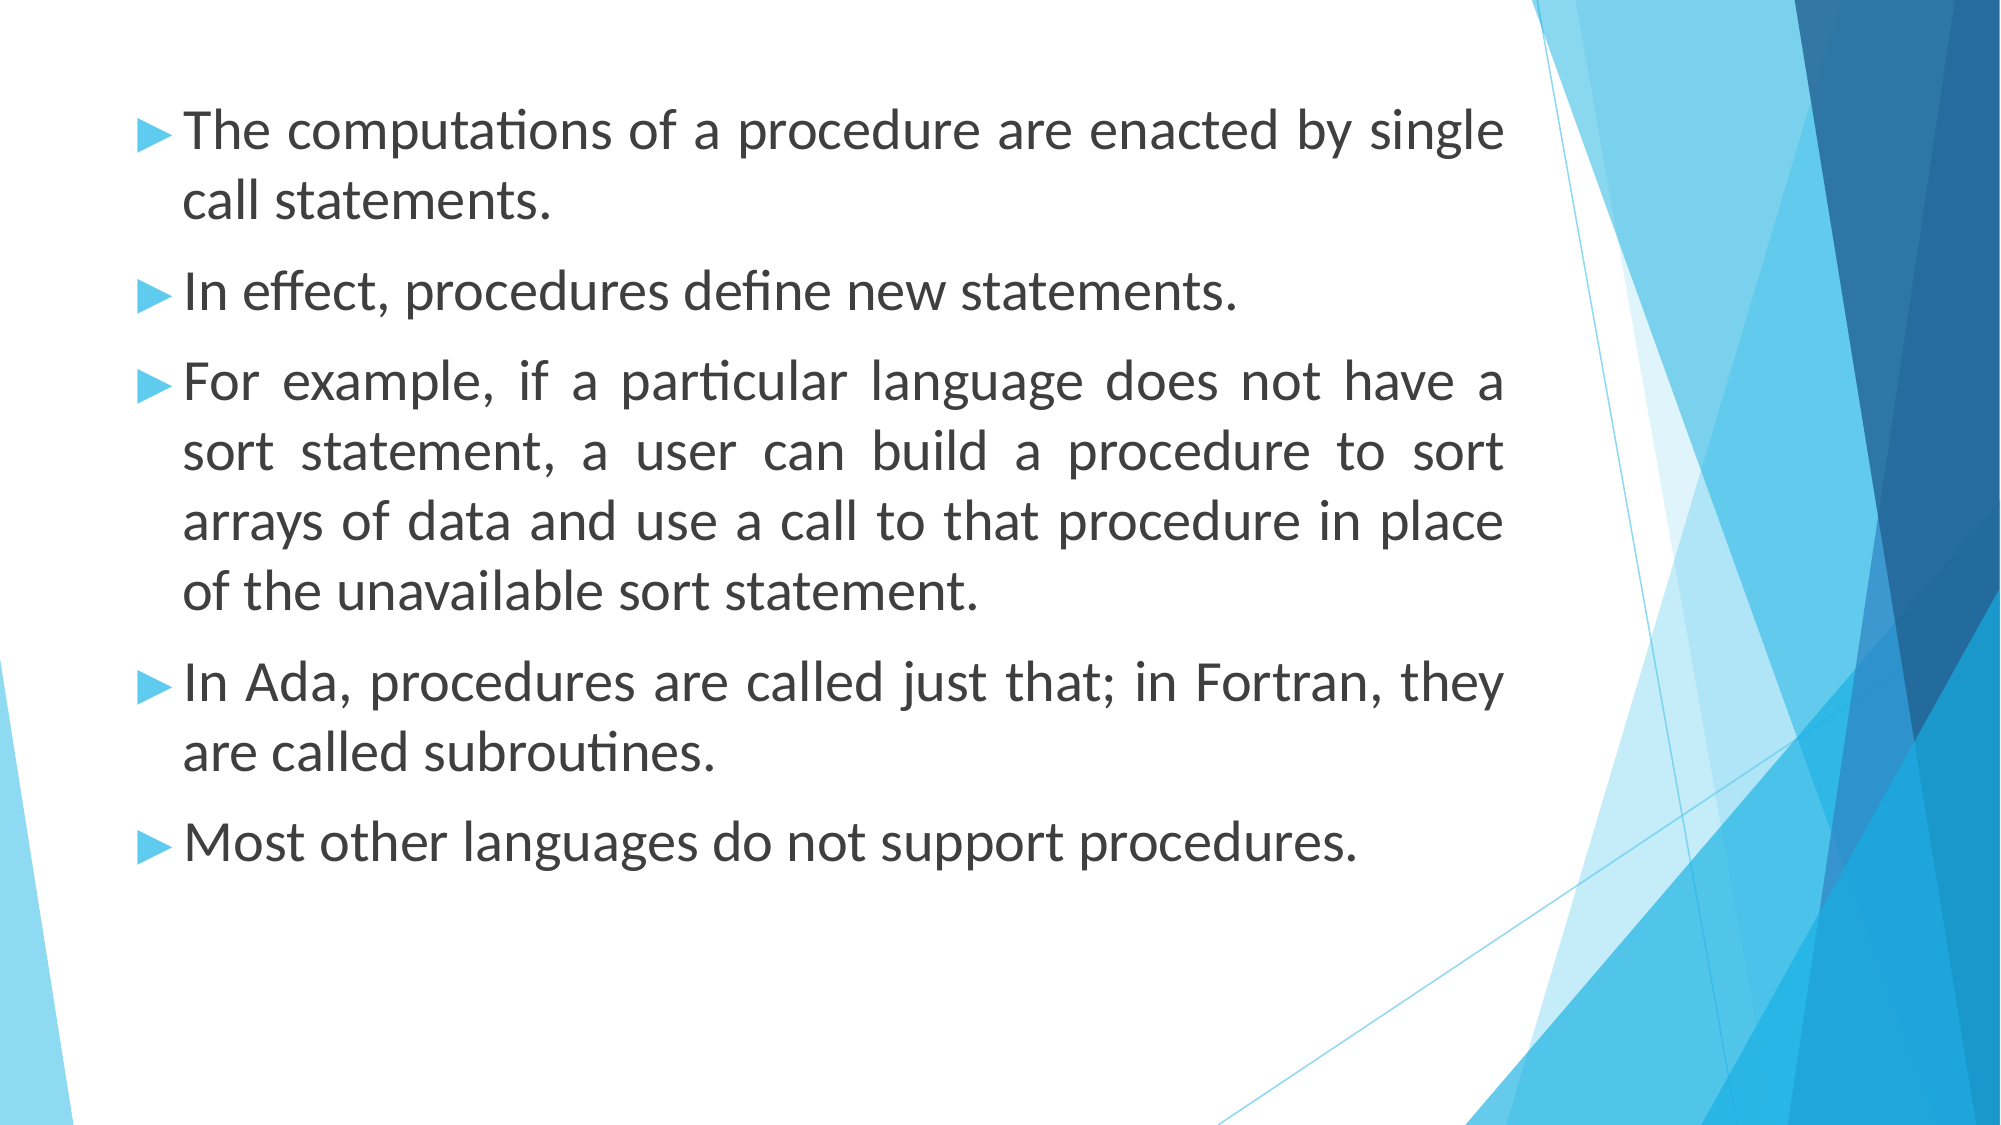

The computations of a procedure are enacted by single call statements.
In effect, procedures define new statements.
For example, if a particular language does not have a sort statement, a user can build a procedure to sort arrays of data and use a call to that procedure in place of the unavailable sort statement.
In Ada, procedures are called just that; in Fortran, they are called subroutines.
Most other languages do not support procedures.